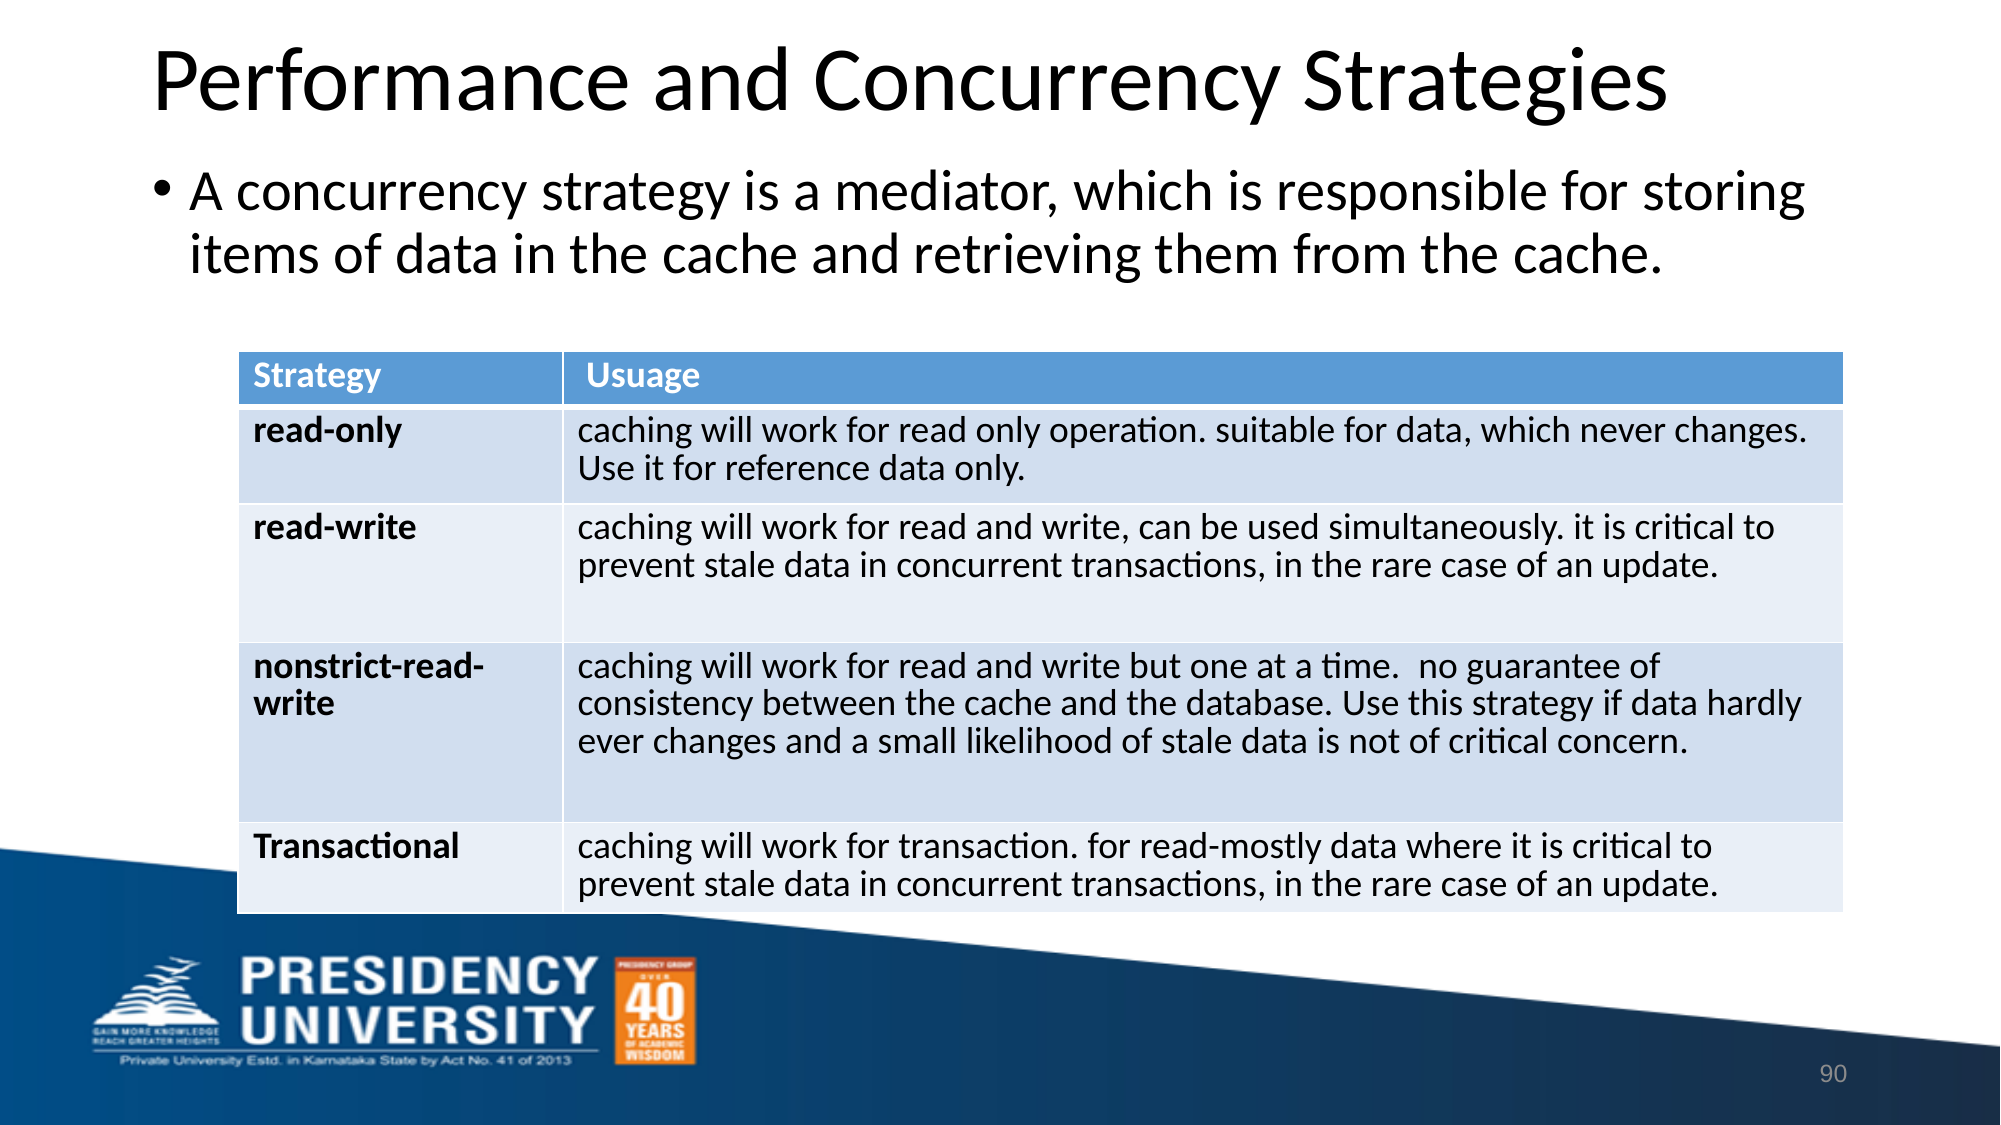

# Performance and Concurrency Strategies
A concurrency strategy is a mediator, which is responsible for storing items of data in the cache and retrieving them from the cache.

| Strategy | Usuage |
| --- | --- |
| read-only | caching will work for read only operation. suitable for data, which never changes. Use it for reference data only. |
| read-write | caching will work for read and write, can be used simultaneously. it is critical to prevent stale data in concurrent transactions, in the rare case of an update. |
| nonstrict-read-write | caching will work for read and write but one at a time.  no guarantee of consistency between the cache and the database. Use this strategy if data hardly ever changes and a small likelihood of stale data is not of critical concern. |
| Transactional | caching will work for transaction. for read-mostly data where it is critical to prevent stale data in concurrent transactions, in the rare case of an update. |
90